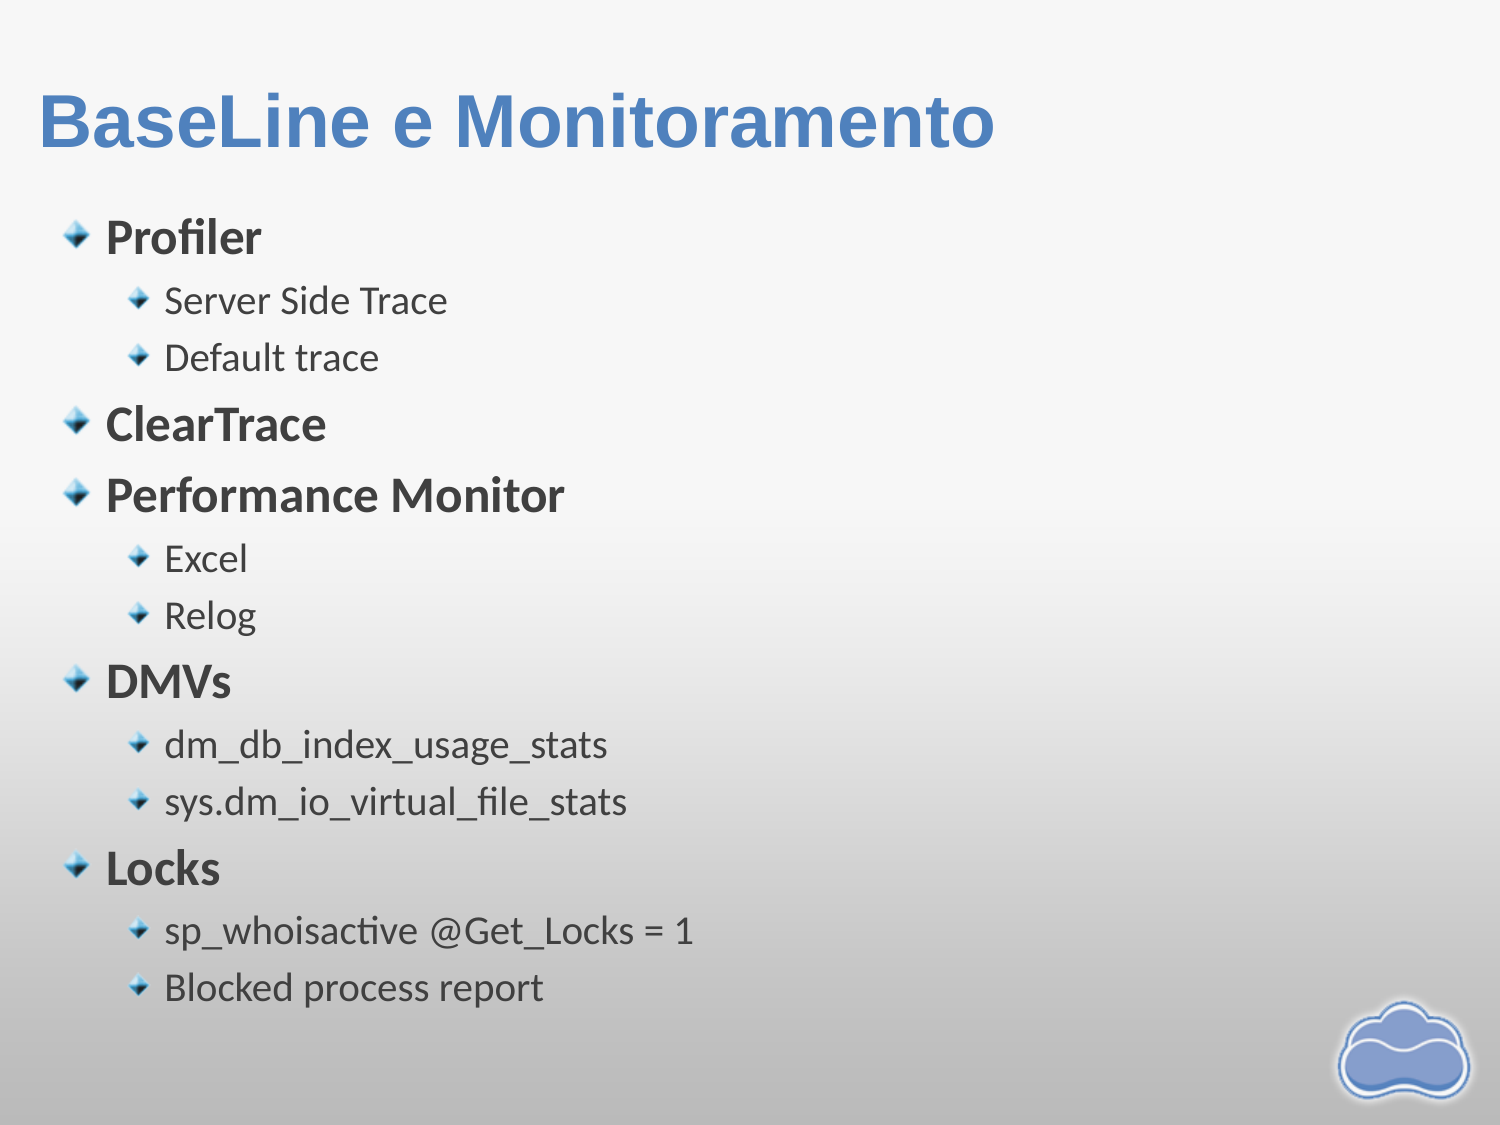

# BaseLine e Monitoramento
Profiler
Server Side Trace
Default trace
ClearTrace
Performance Monitor
Excel
Relog
DMVs
dm_db_index_usage_stats
sys.dm_io_virtual_file_stats
Locks
sp_whoisactive @Get_Locks = 1
Blocked process report